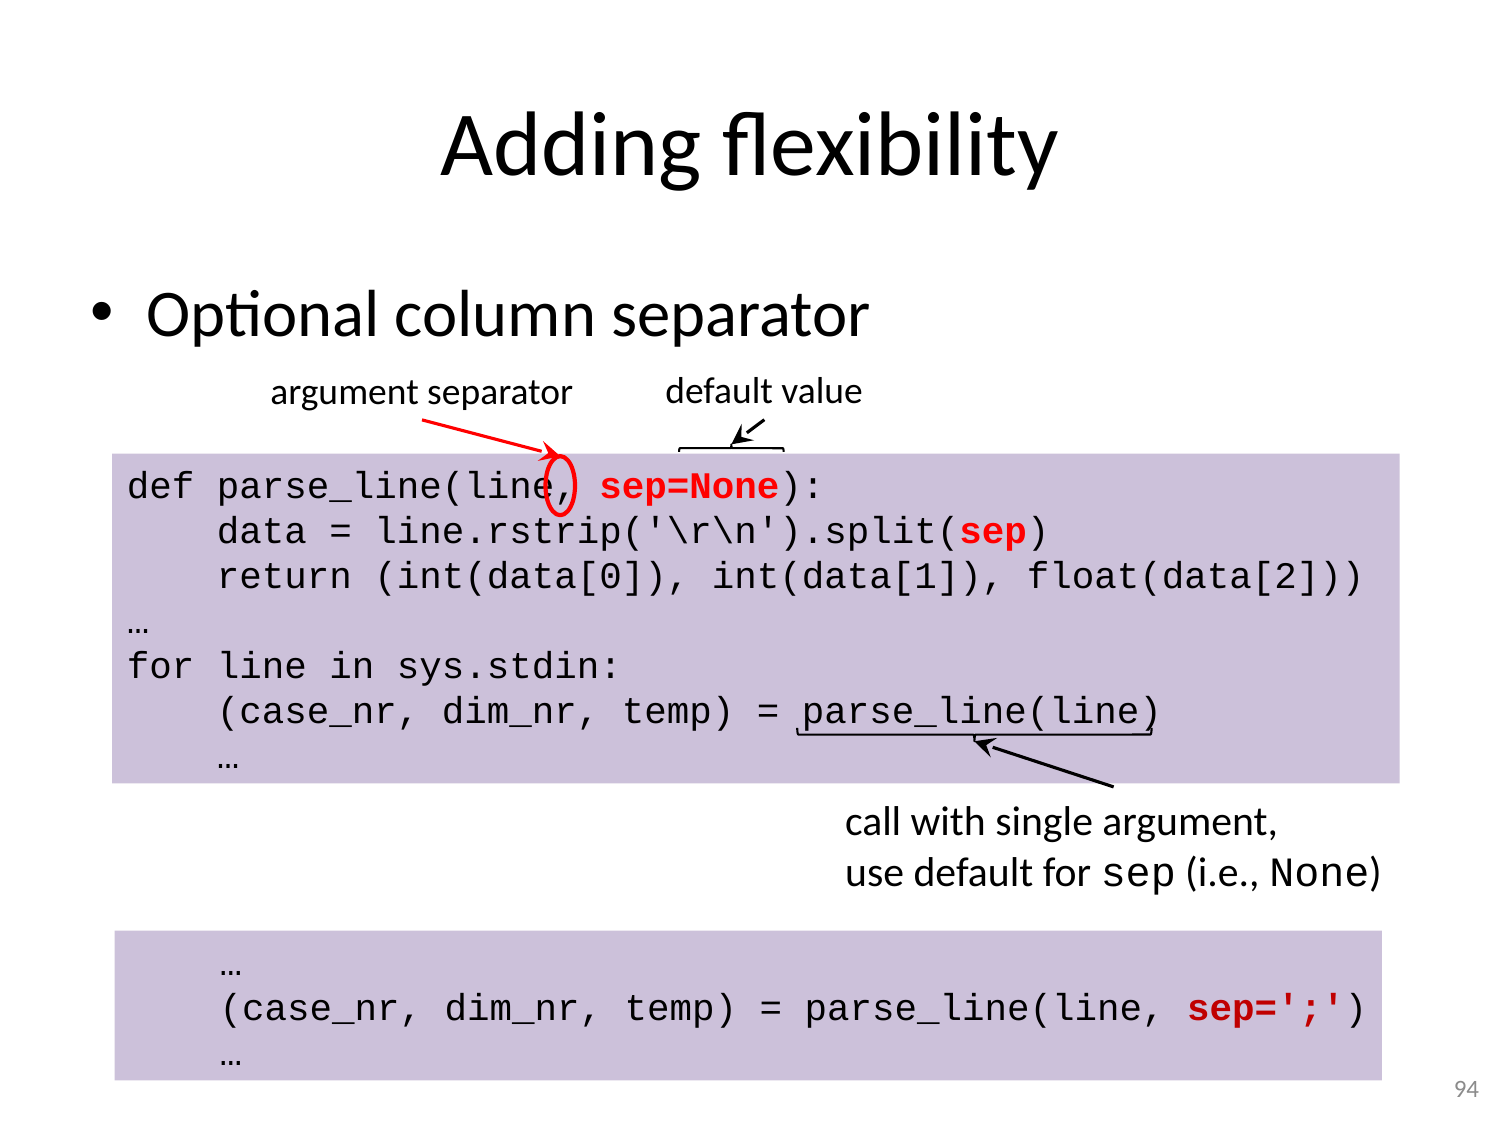

# Adding flexibility
Optional column separator
default value

argument separator

def parse_line(line, sep=None):
    data = line.rstrip('\r\n').split(sep)
    return (int(data[0]), int(data[1]), float(data[2]))
…
for line in sys.stdin:
    (case_nr, dim_nr, temp) = parse_line(line)
    …

call with single argument,
use default for sep (i.e., None)
    …
    (case_nr, dim_nr, temp) = parse_line(line, sep=';')
    …
94